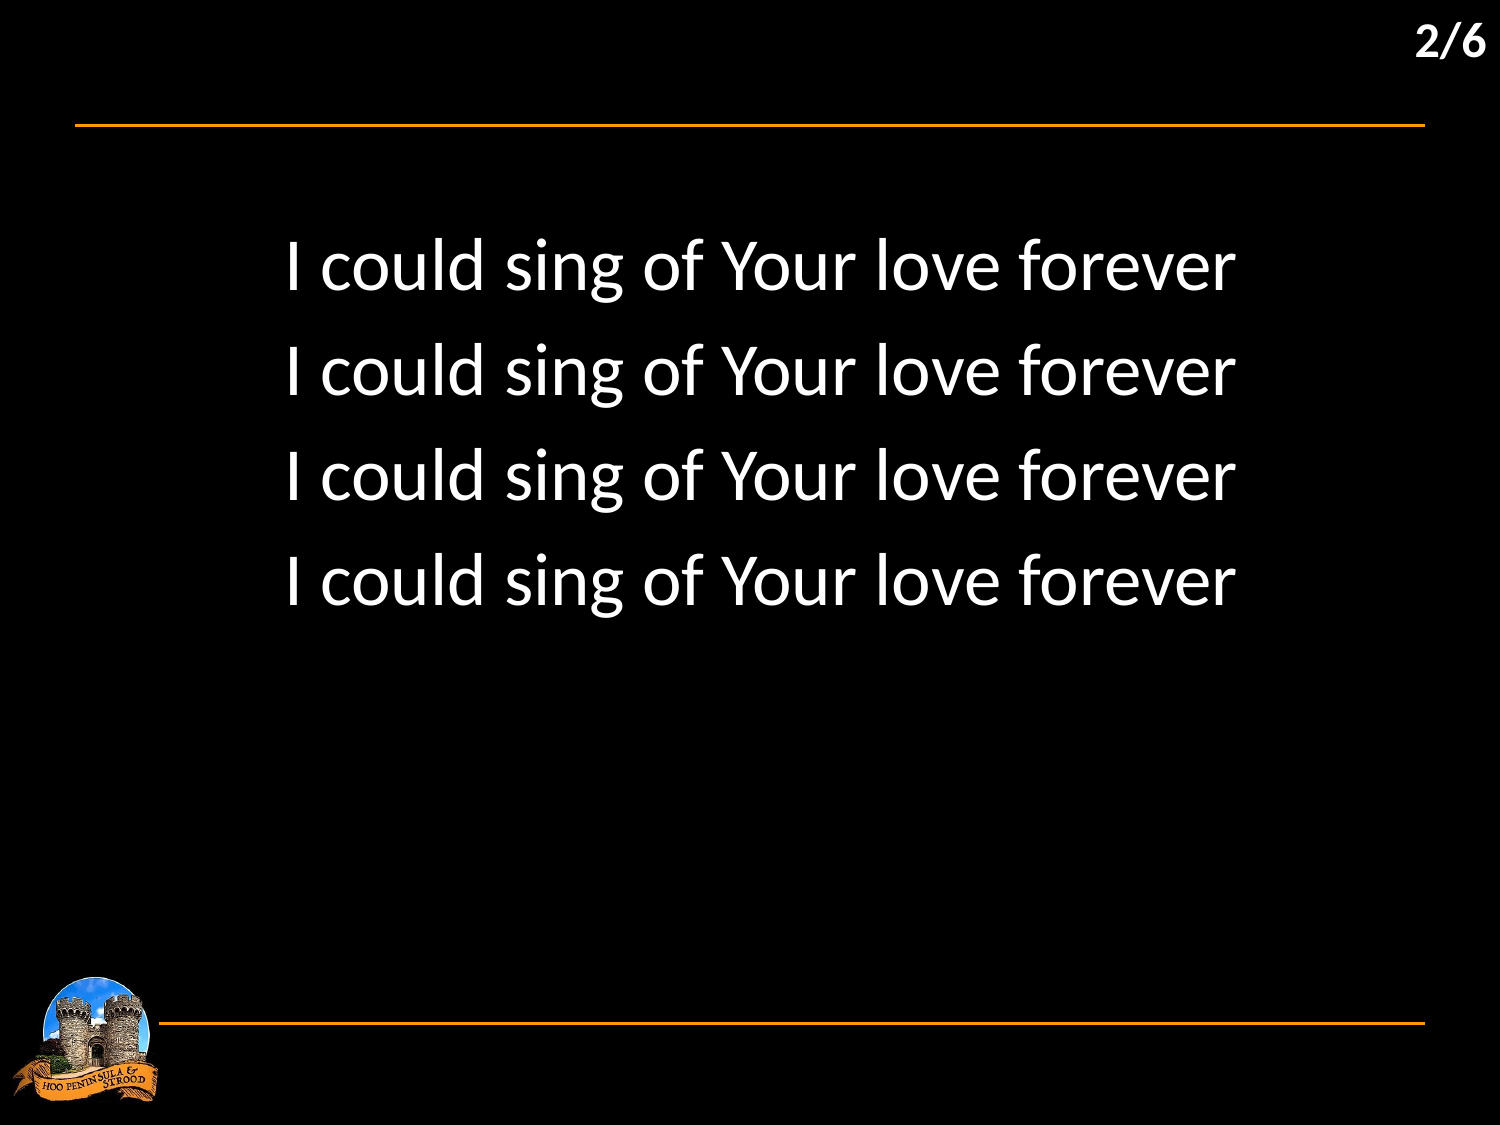

2/6
I could sing of Your love forever
I could sing of Your love forever
I could sing of Your love forever
I could sing of Your love forever